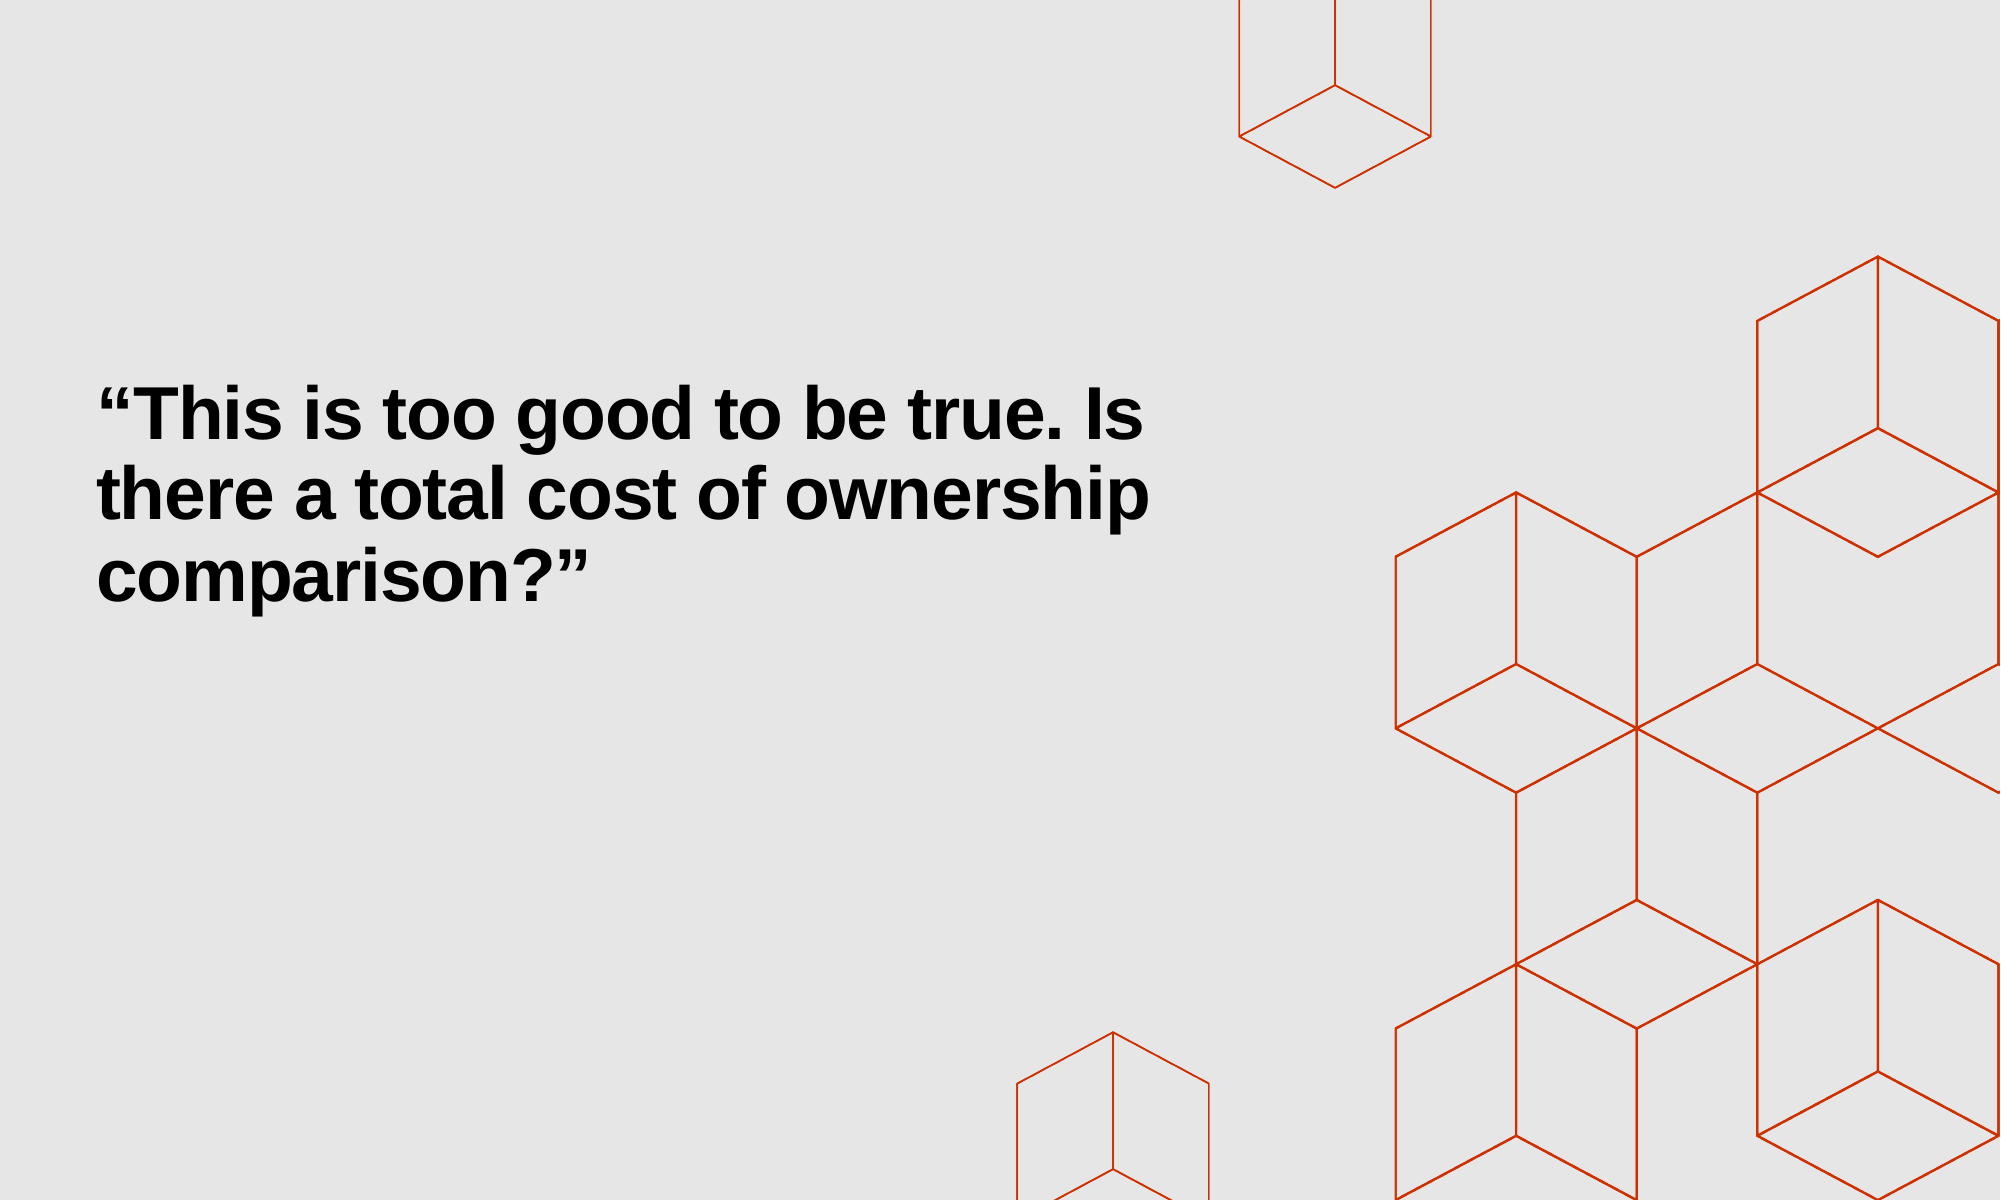

# “This is too good to be true. Is there a total cost of ownership comparison?”